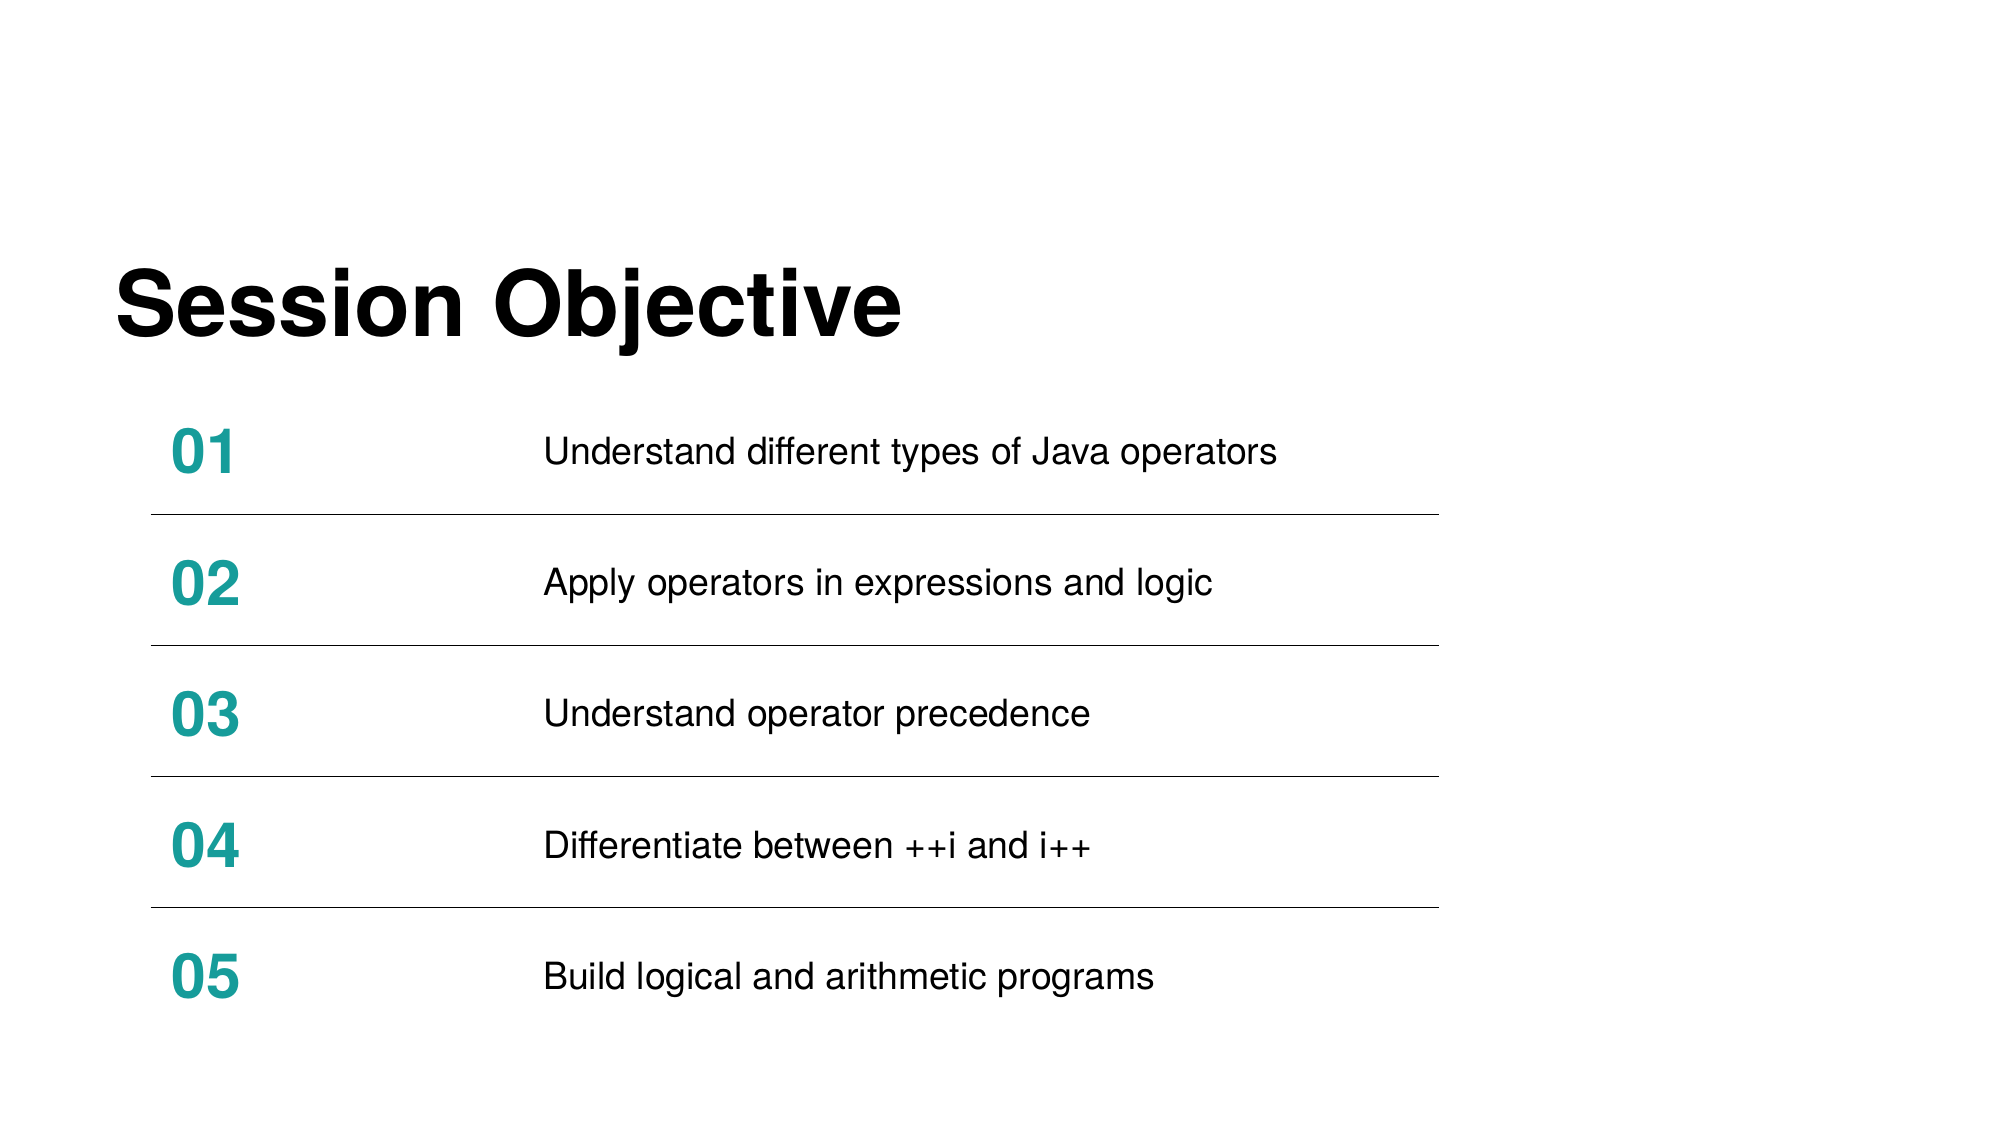

# Session Objective
| 01 | Understand different types of Java operators |
| --- | --- |
| 02 | Apply operators in expressions and logic |
| 03 | Understand operator precedence |
| 04 | Differentiate between ++i and i++ |
| 05 | Build logical and arithmetic programs |